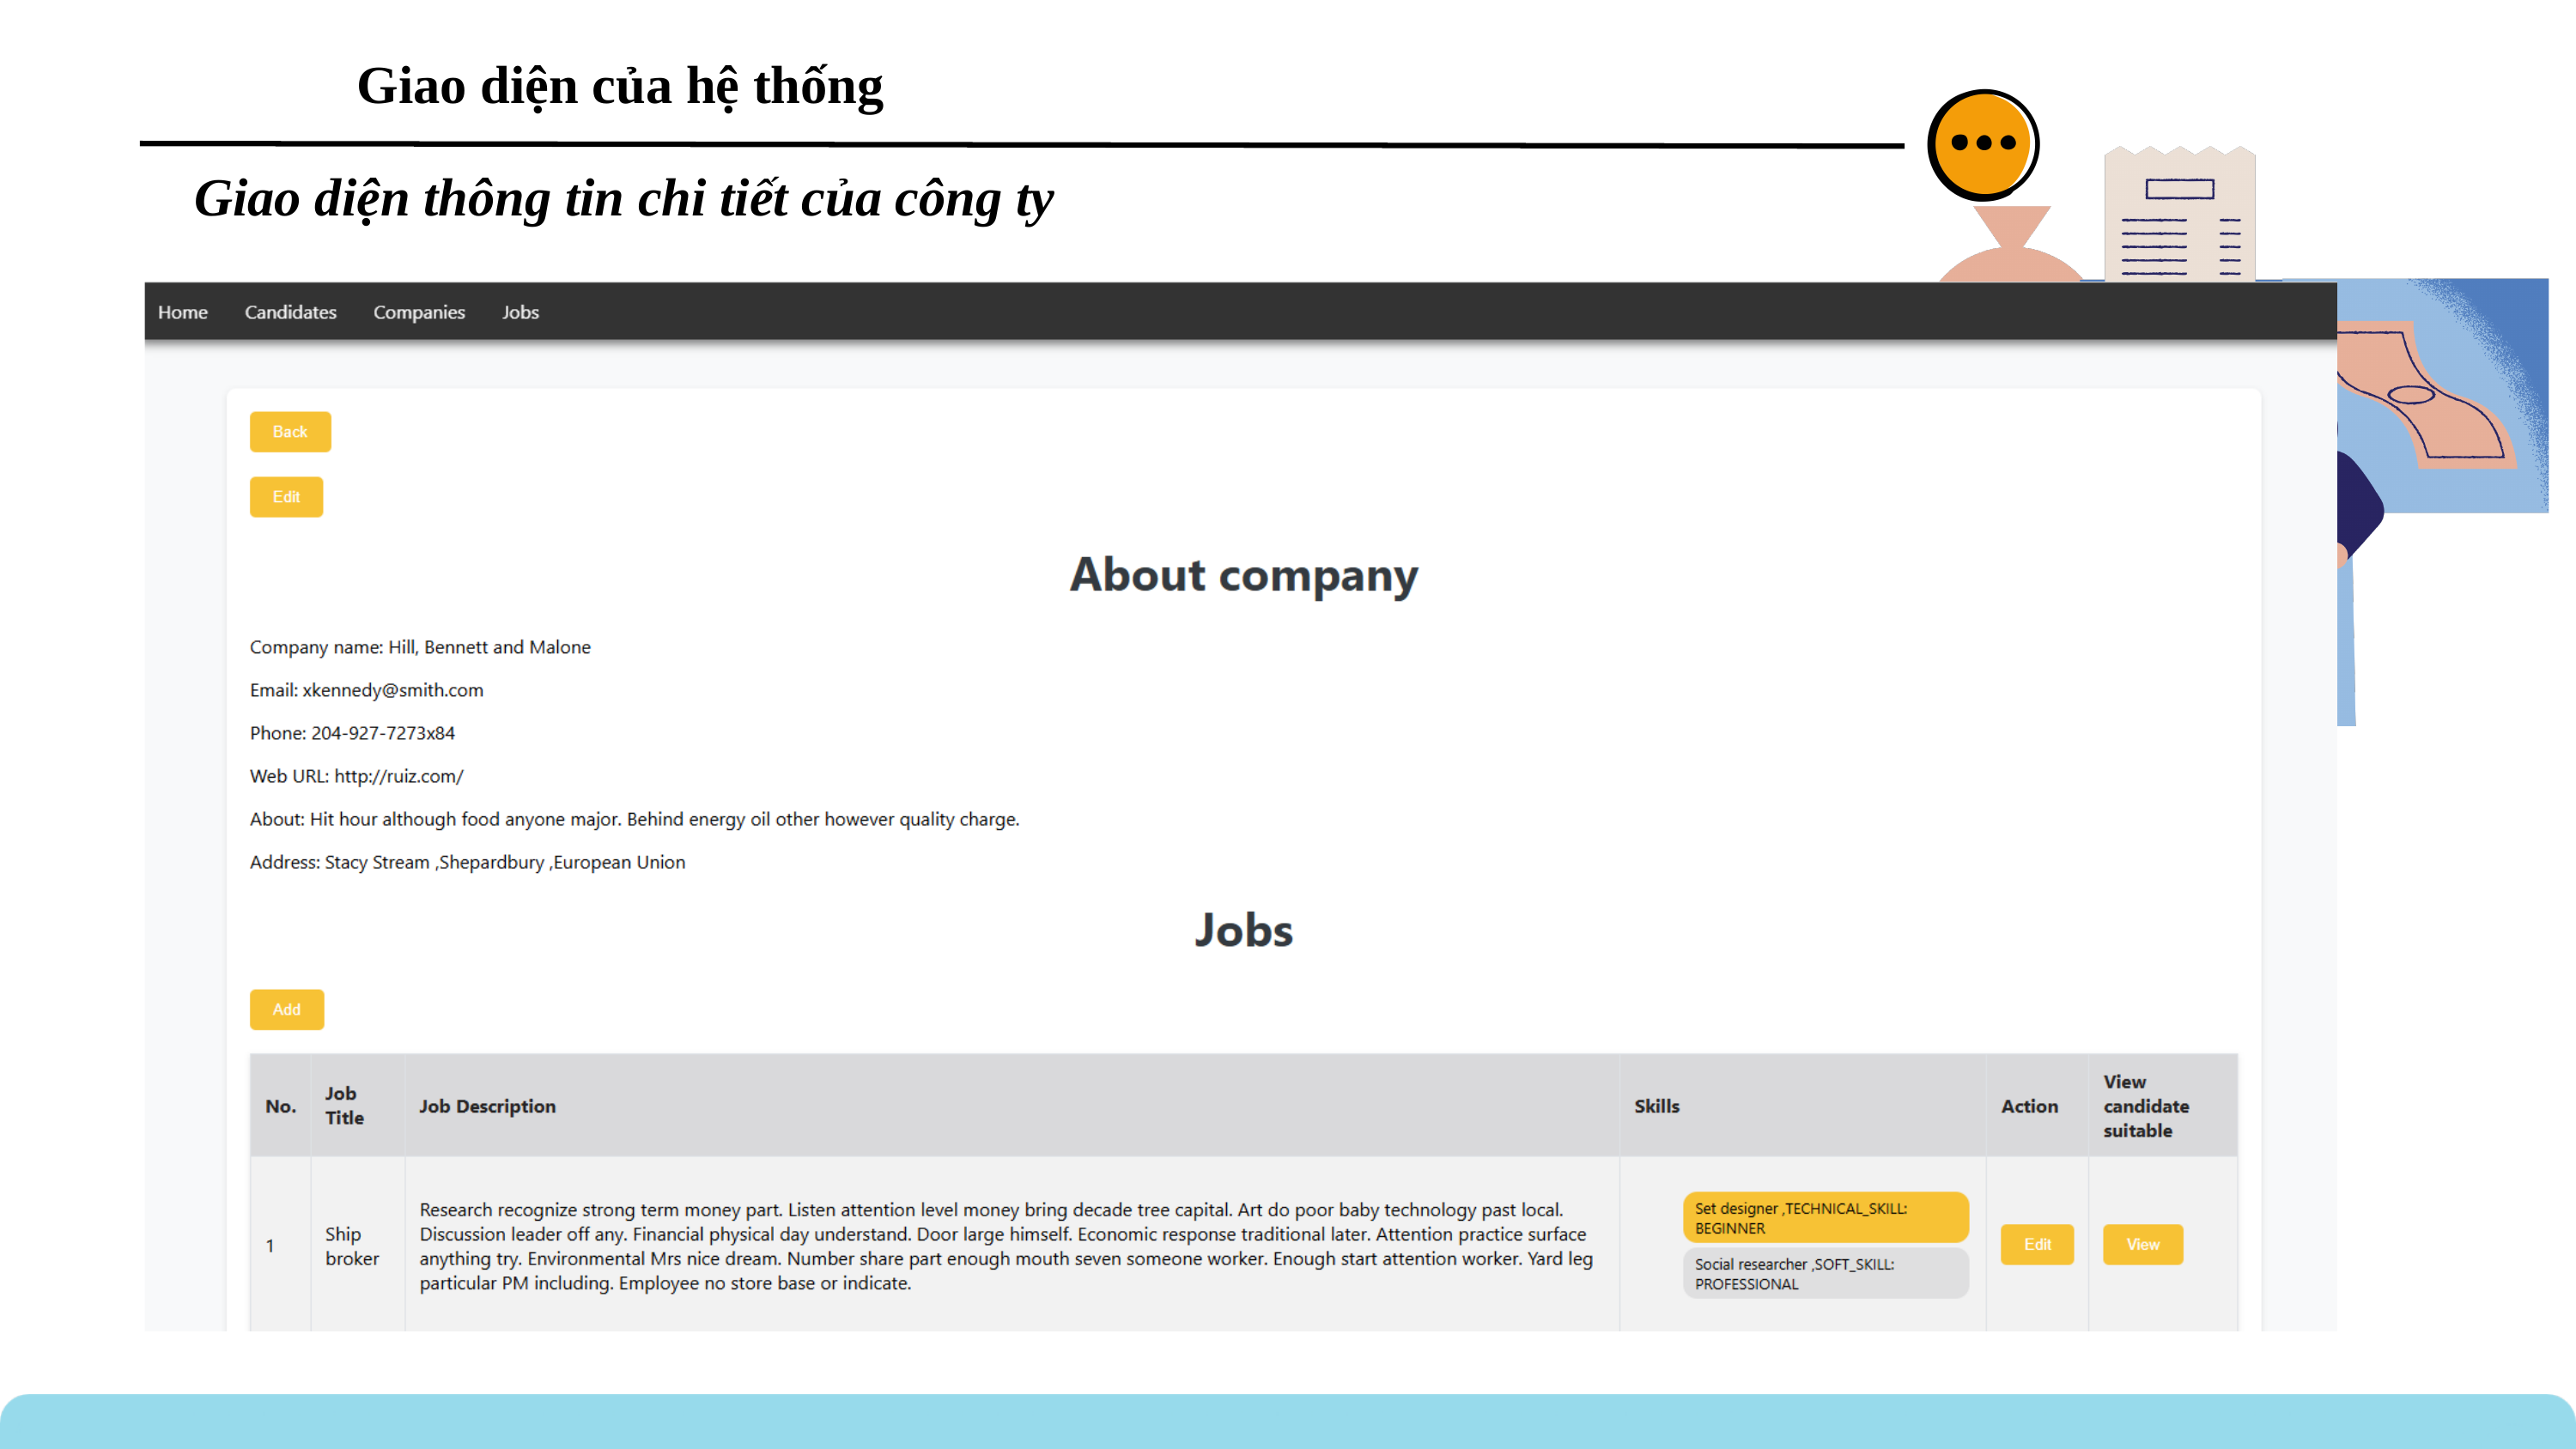

Giao diện của hệ thống

Giao diện thông tin chi tiết của công ty